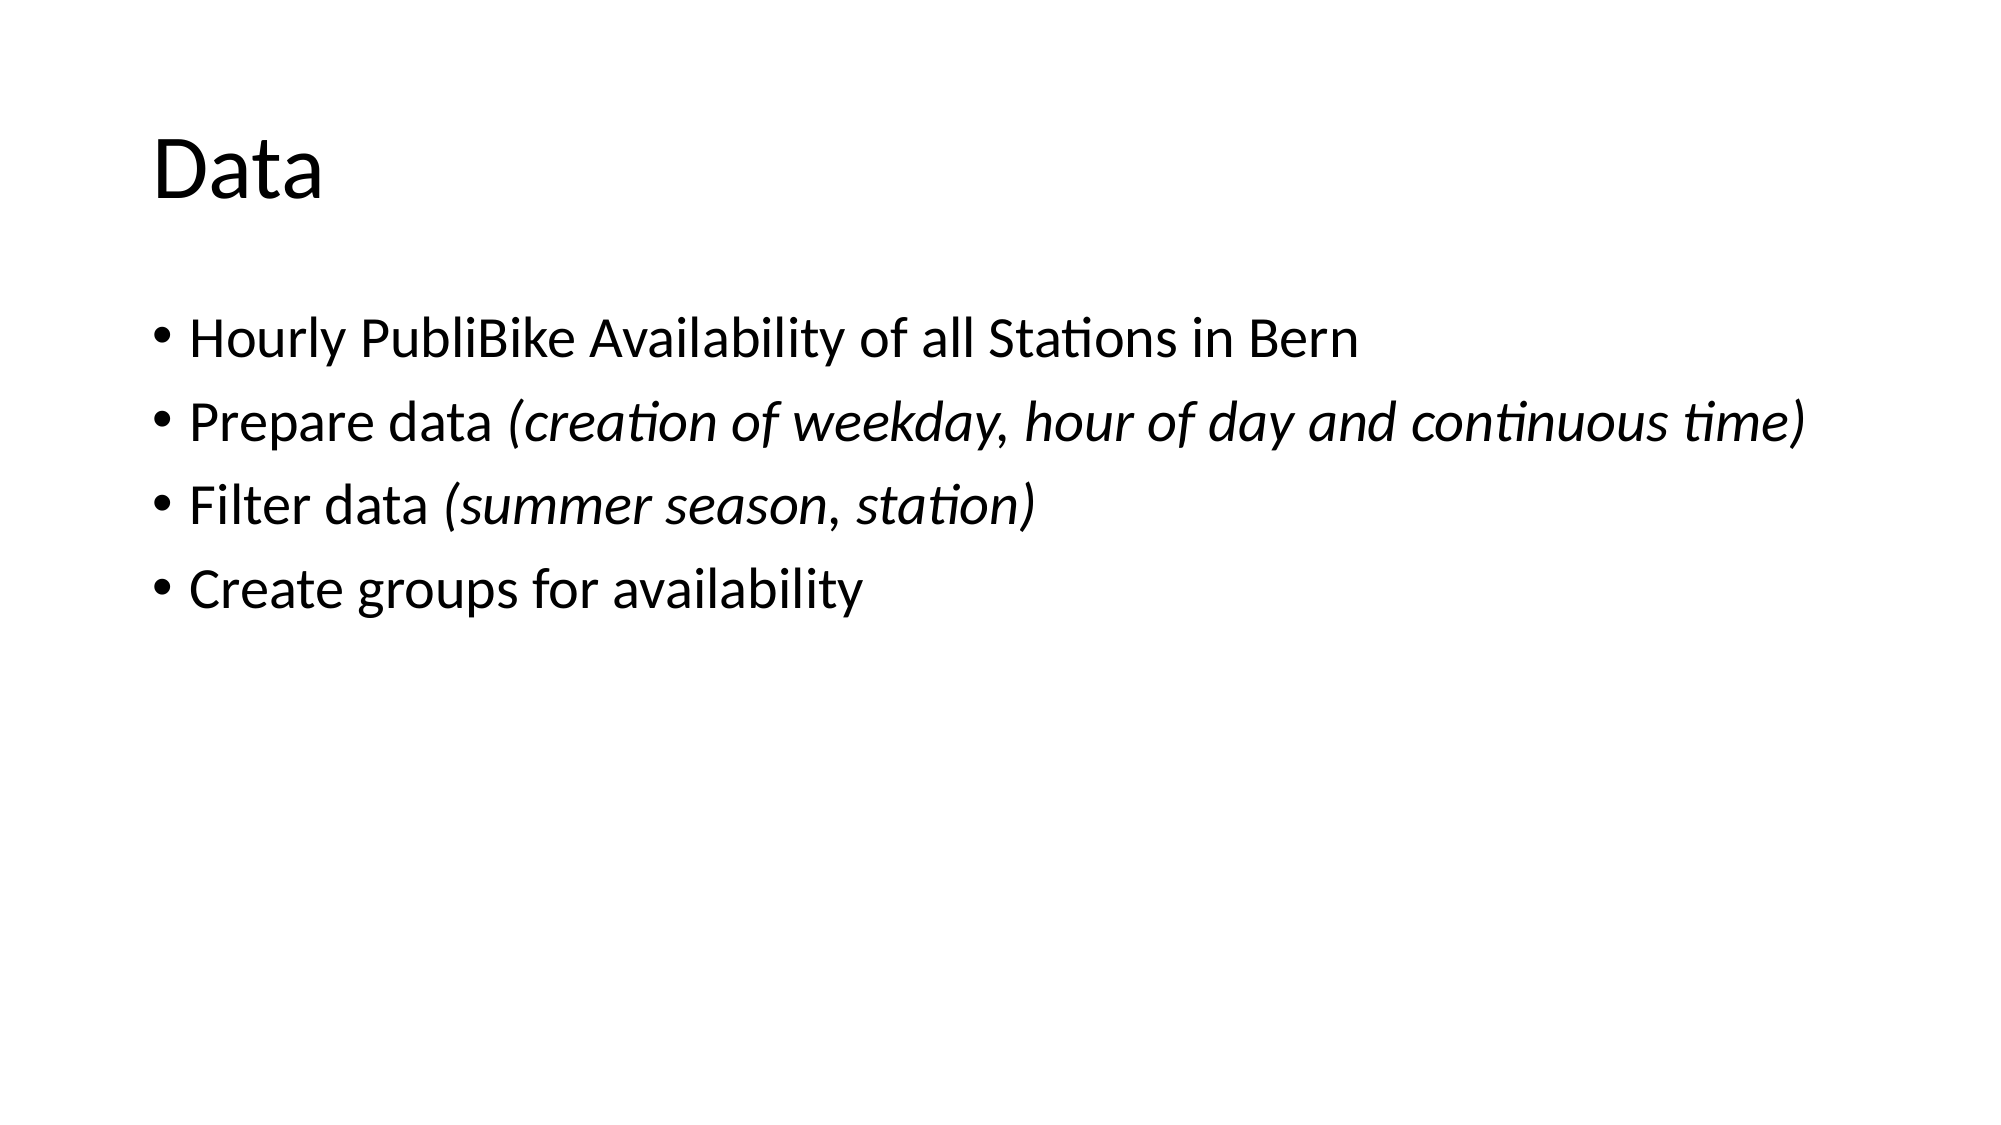

# Data
Hourly PubliBike Availability of all Stations in Bern
Prepare data (creation of weekday, hour of day and continuous time)
Filter data (summer season, station)
Create groups for availability